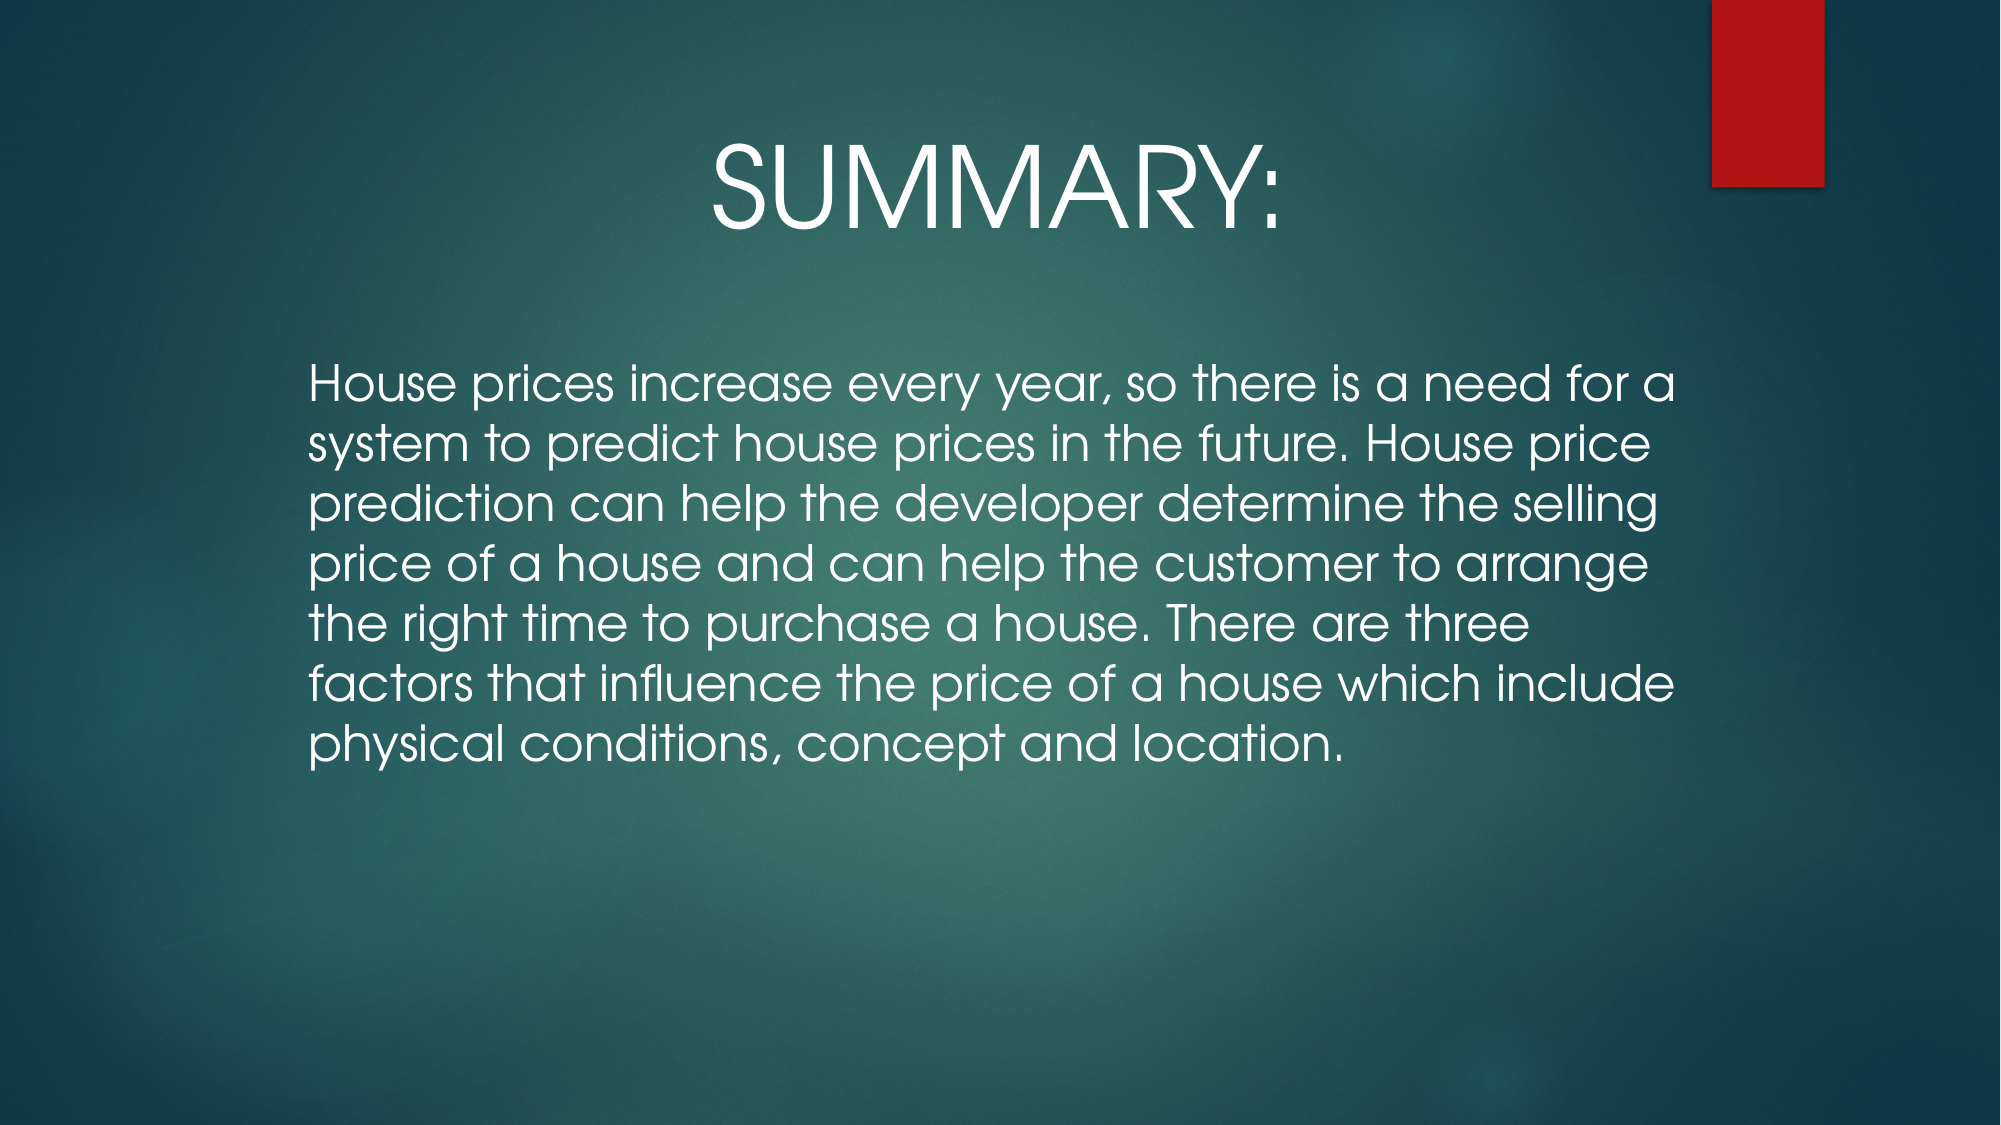

SUMMARY:
House prices increase every year, so there is a need for a system to predict house prices in the future. House price prediction can help the developer determine the selling price of a house and can help the customer to arrange the right time to purchase a house. There are three factors that influence the price of a house which include physical conditions, concept and location.